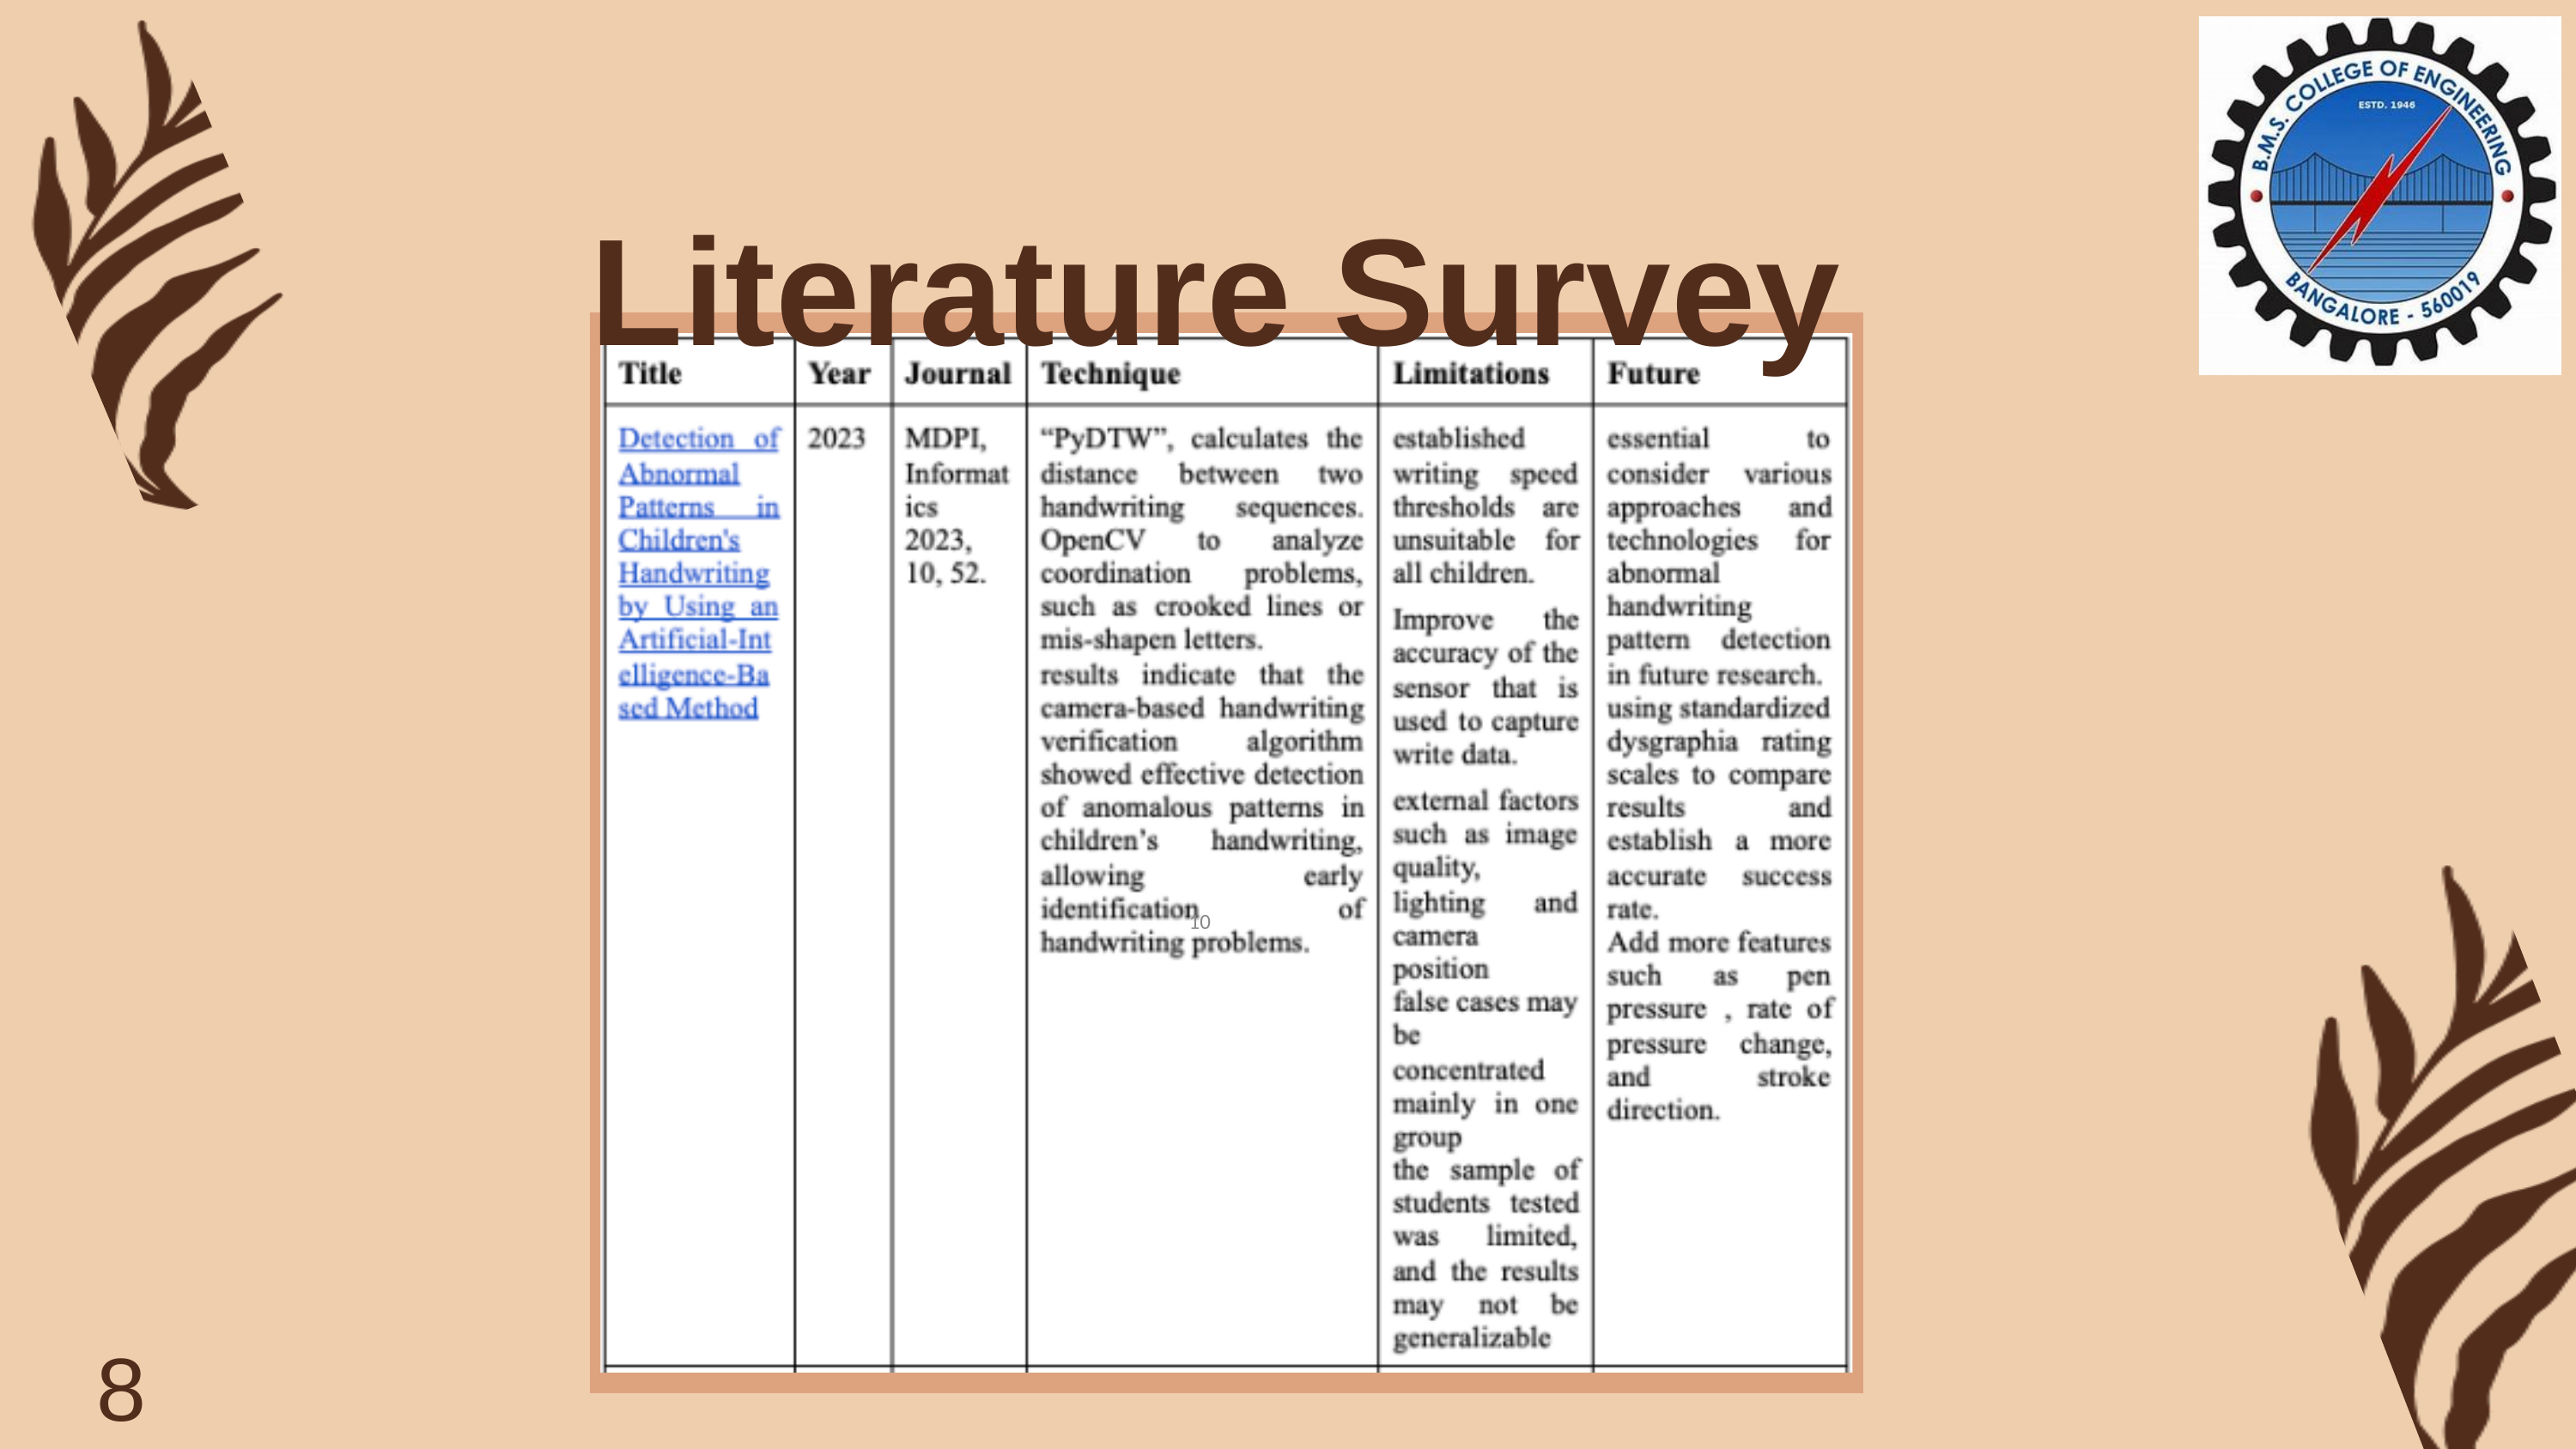

Literature Survey

Literature Survey -

10
8